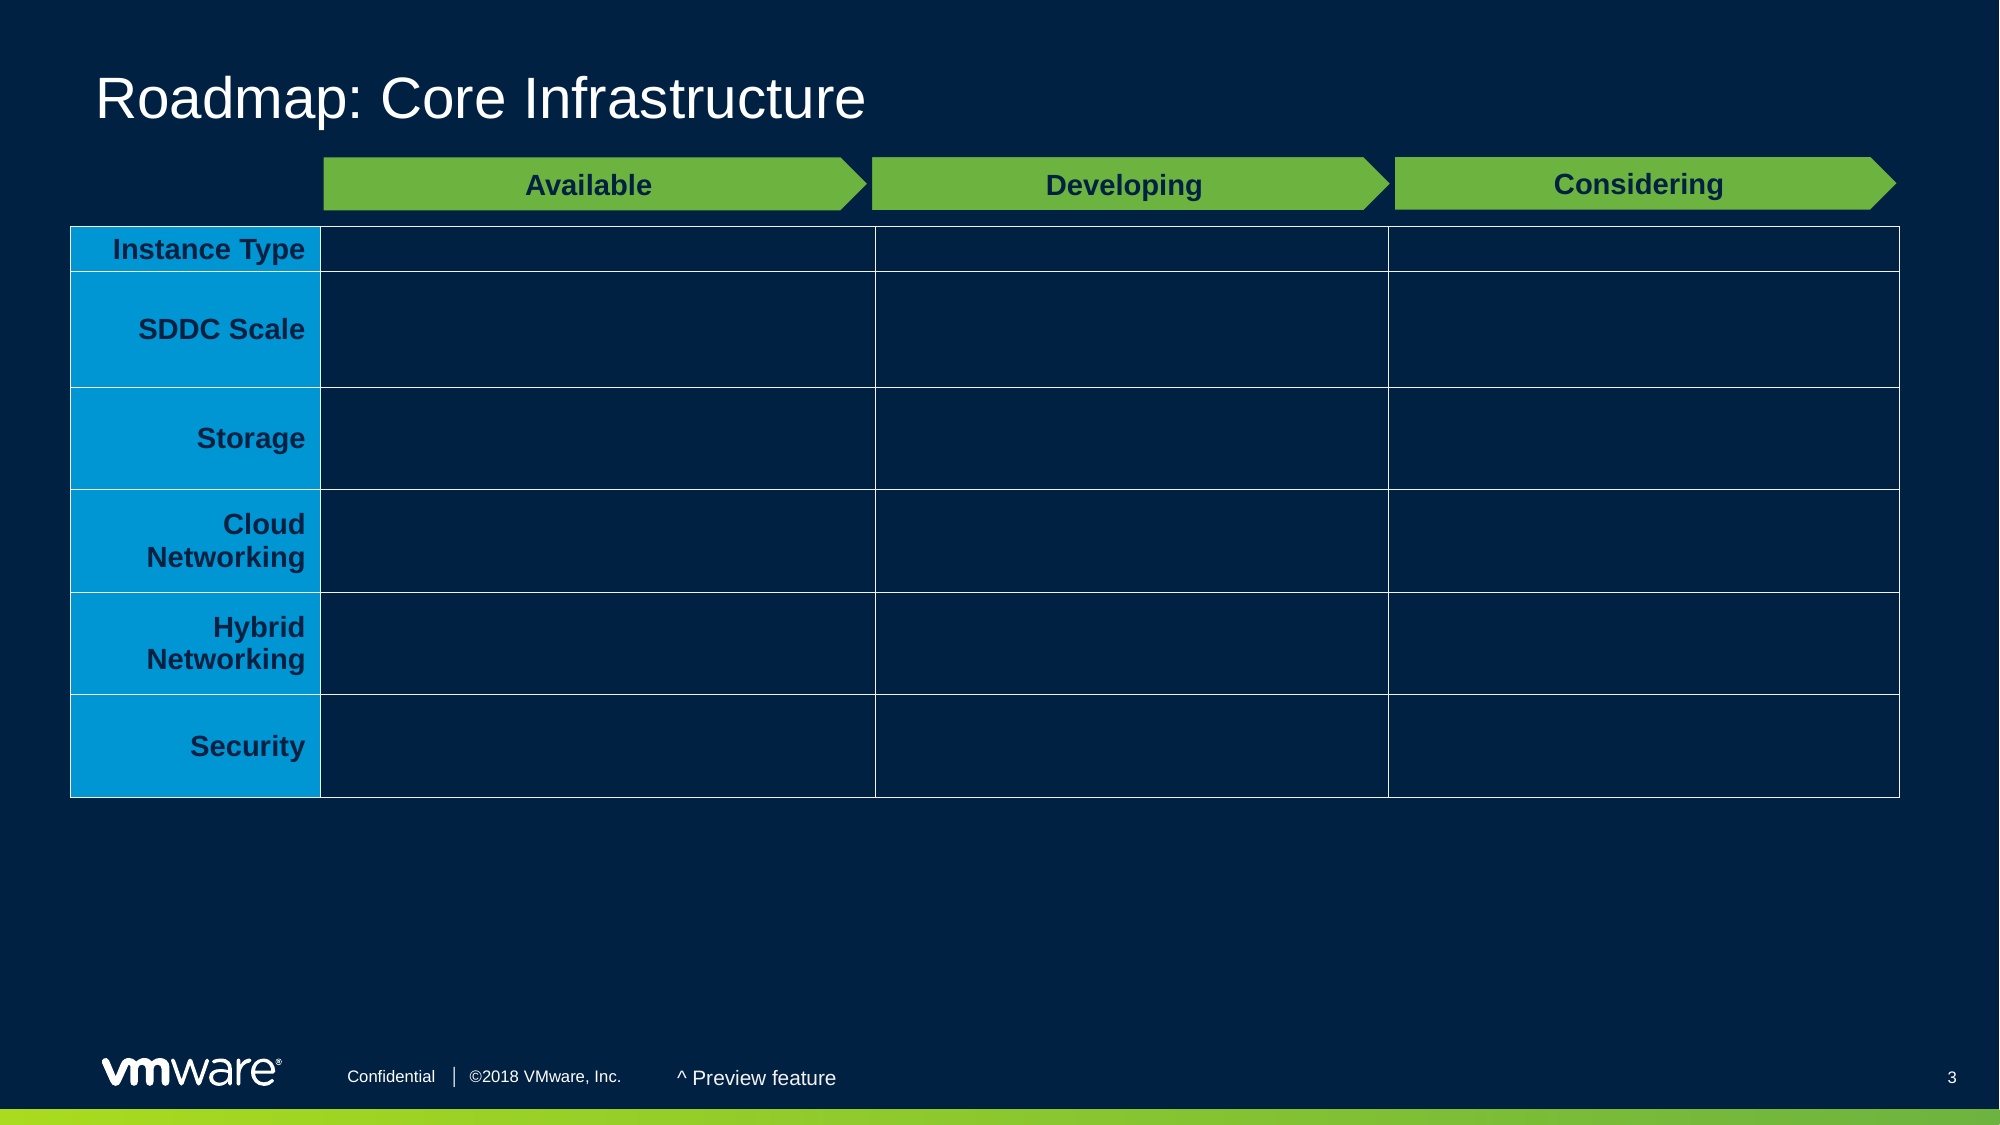

# Roadmap: Core Infrastructure
Considering
Developing
Available
| Instance Type |  |  |  |
| --- | --- | --- | --- |
| SDDC Scale |  |  |  |
| Storage |  |  |  |
| Cloud Networking |  |  |  |
| Hybrid Networking |  |  |  |
| Security |  |  |  |
^ Preview feature
3